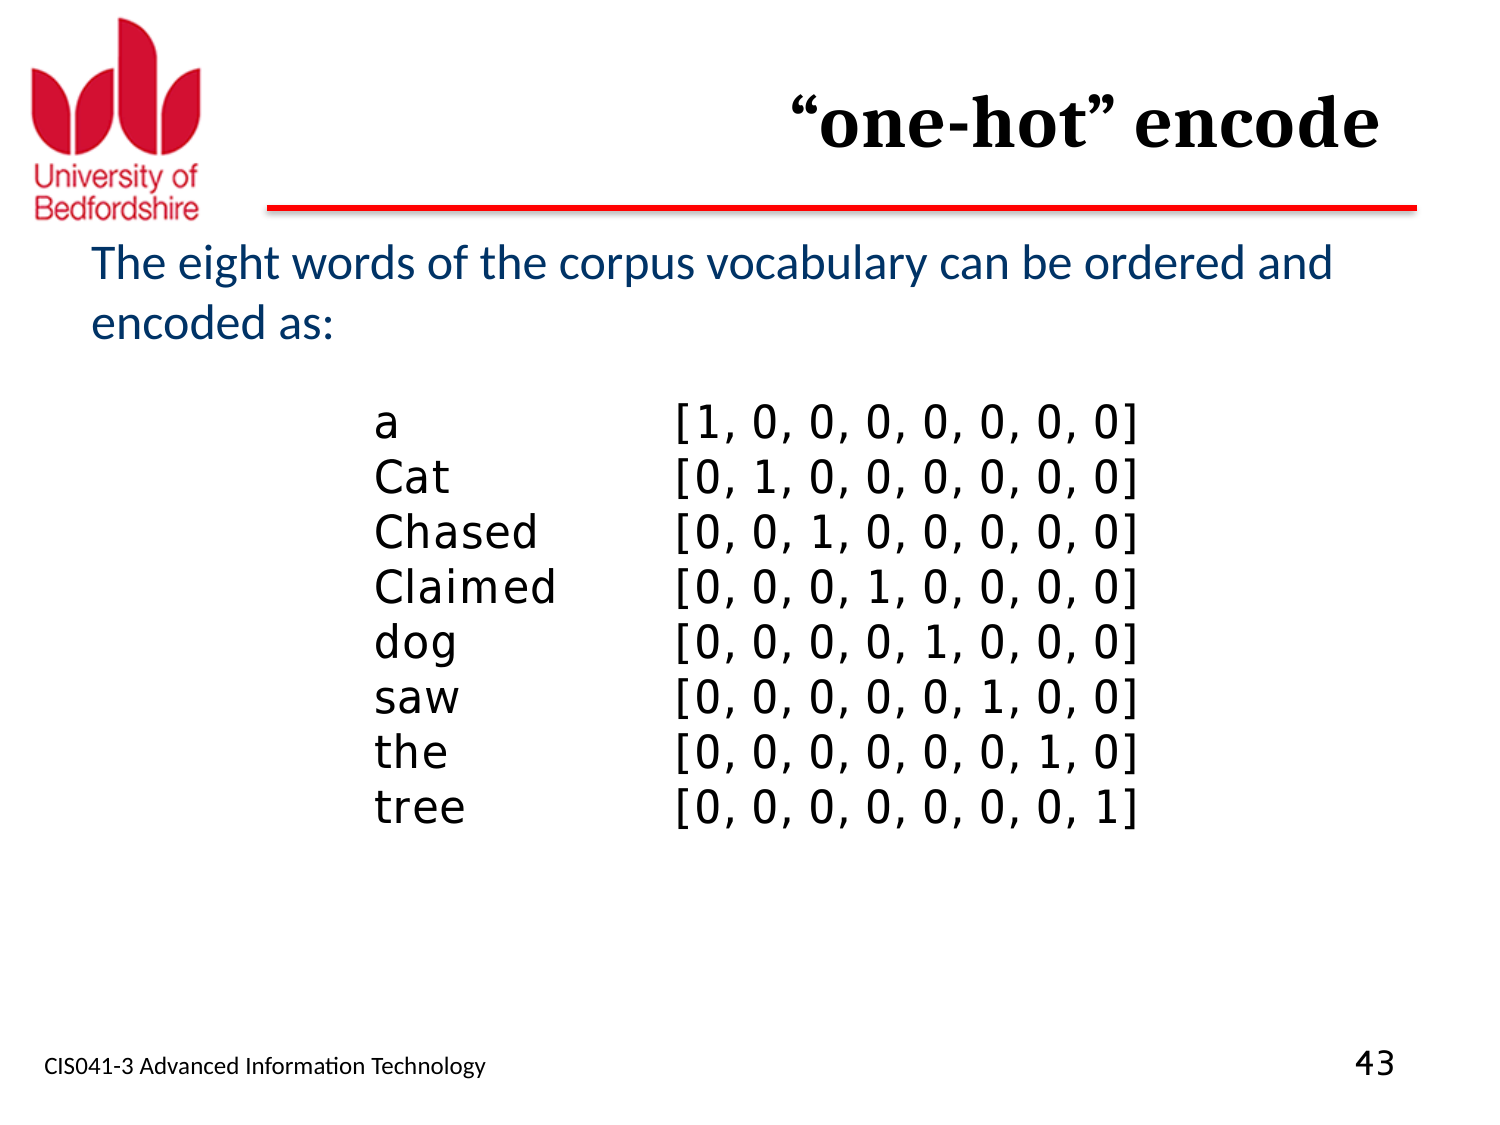

# “one-hot” encode
The eight words of the corpus vocabulary can be ordered and encoded as:
a		[1, 0, 0, 0, 0, 0, 0, 0]
Cat		[0, 1, 0, 0, 0, 0, 0, 0]
Chased	[0, 0, 1, 0, 0, 0, 0, 0]
Claimed	[0, 0, 0, 1, 0, 0, 0, 0]
dog 		[0, 0, 0, 0, 1, 0, 0, 0]
saw 		[0, 0, 0, 0, 0, 1, 0, 0]
the 		[0, 0, 0, 0, 0, 0, 1, 0]
tree 		[0, 0, 0, 0, 0, 0, 0, 1]

CIS041-3 Advanced Information Technology